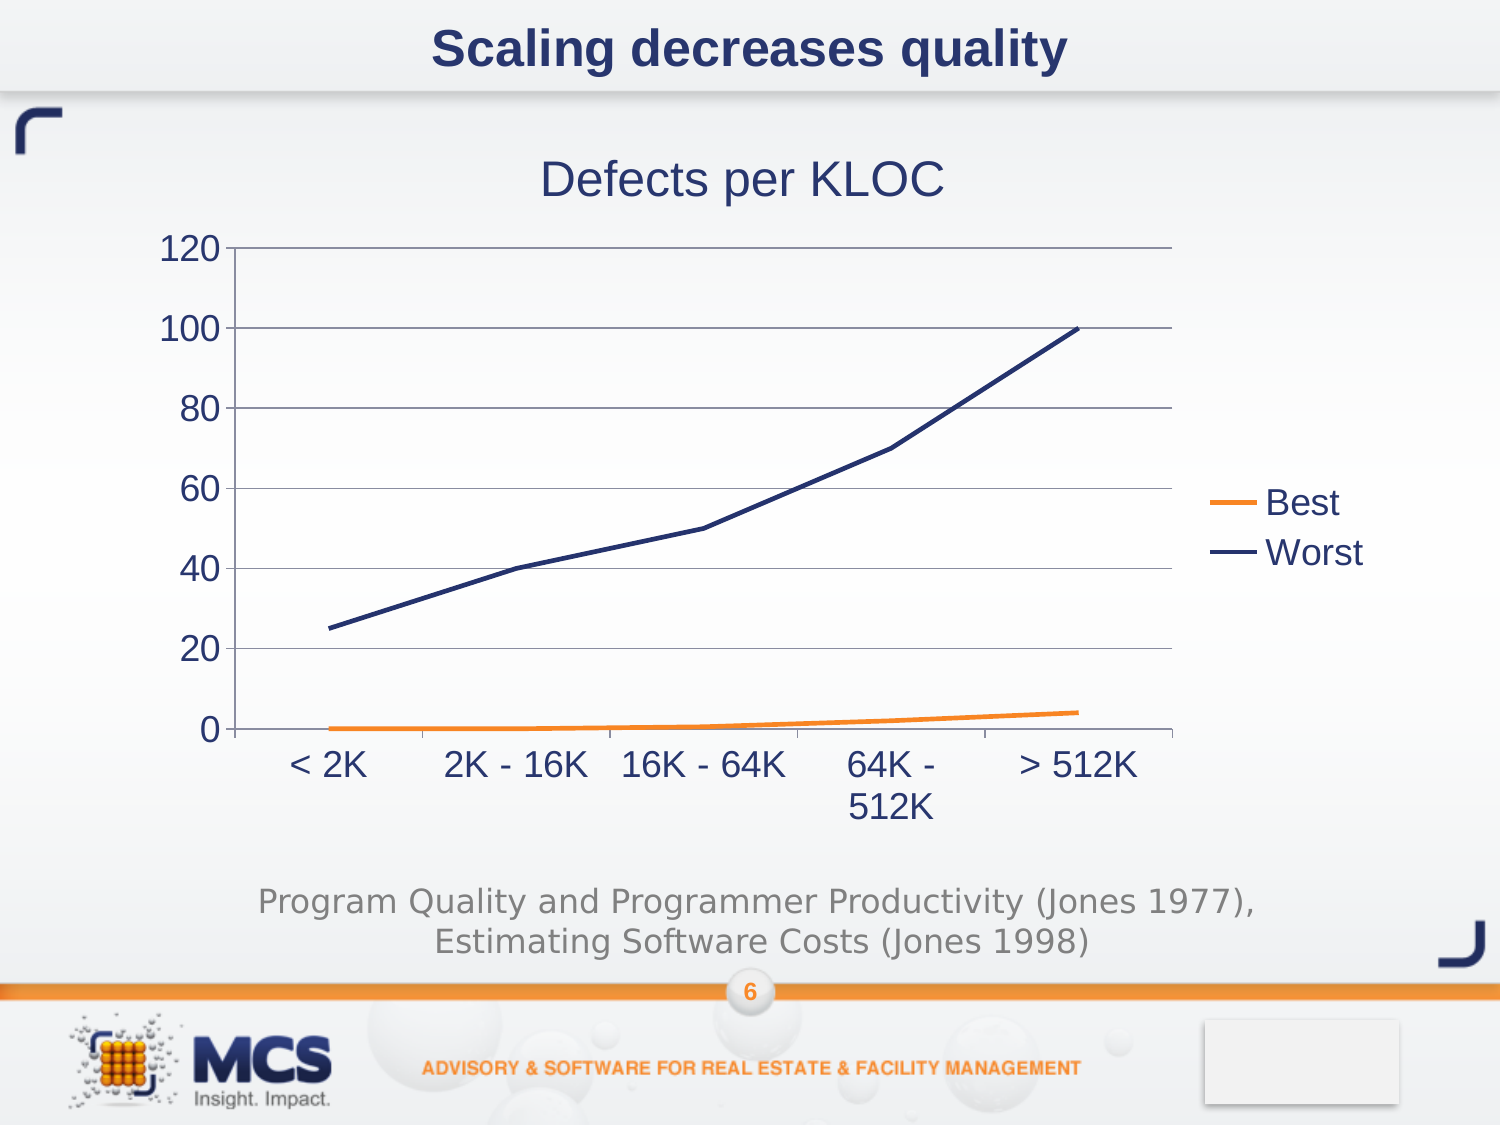

# Scaling decreases quality
Defects per KLOC

### Chart

| Category | Best | Worst |
|---|---|---|
| < 2K | 0.0 | 25.0 |
| 2K - 16K | 0.0 | 40.0 |
| 16K - 64K | 0.5 | 50.0 |
| 64K - 512K | 2.0 | 70.0 |
| > 512K | 4.0 | 100.0 |
Program Quality and Programmer Productivity (Jones 1977),
Estimating Software Costs (Jones 1998)